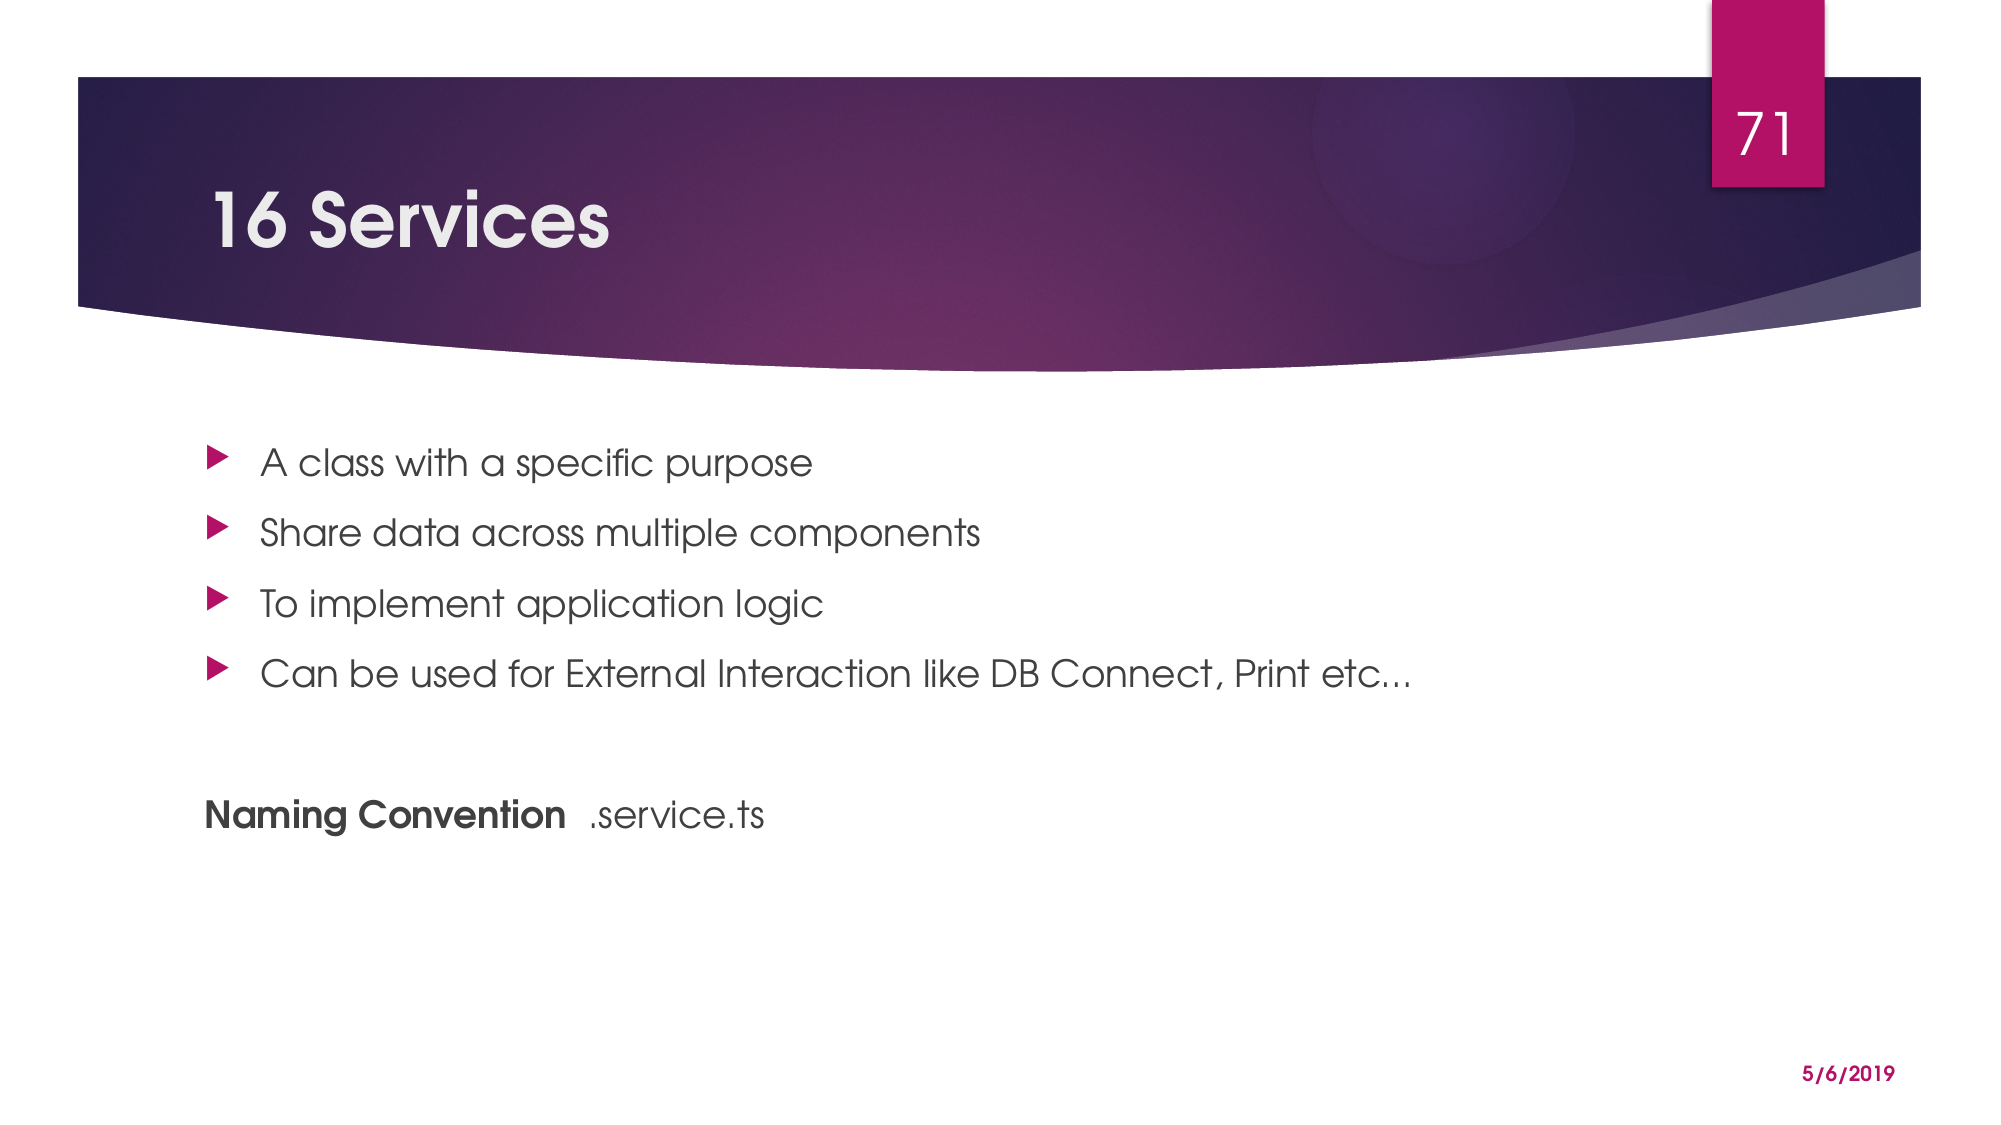

71
# 16 Services
A class with a specific purpose
Share data across multiple components
To implement application logic
Can be used for External Interaction like DB Connect, Print etc…

Naming Convention  .service.ts
5/6/2019